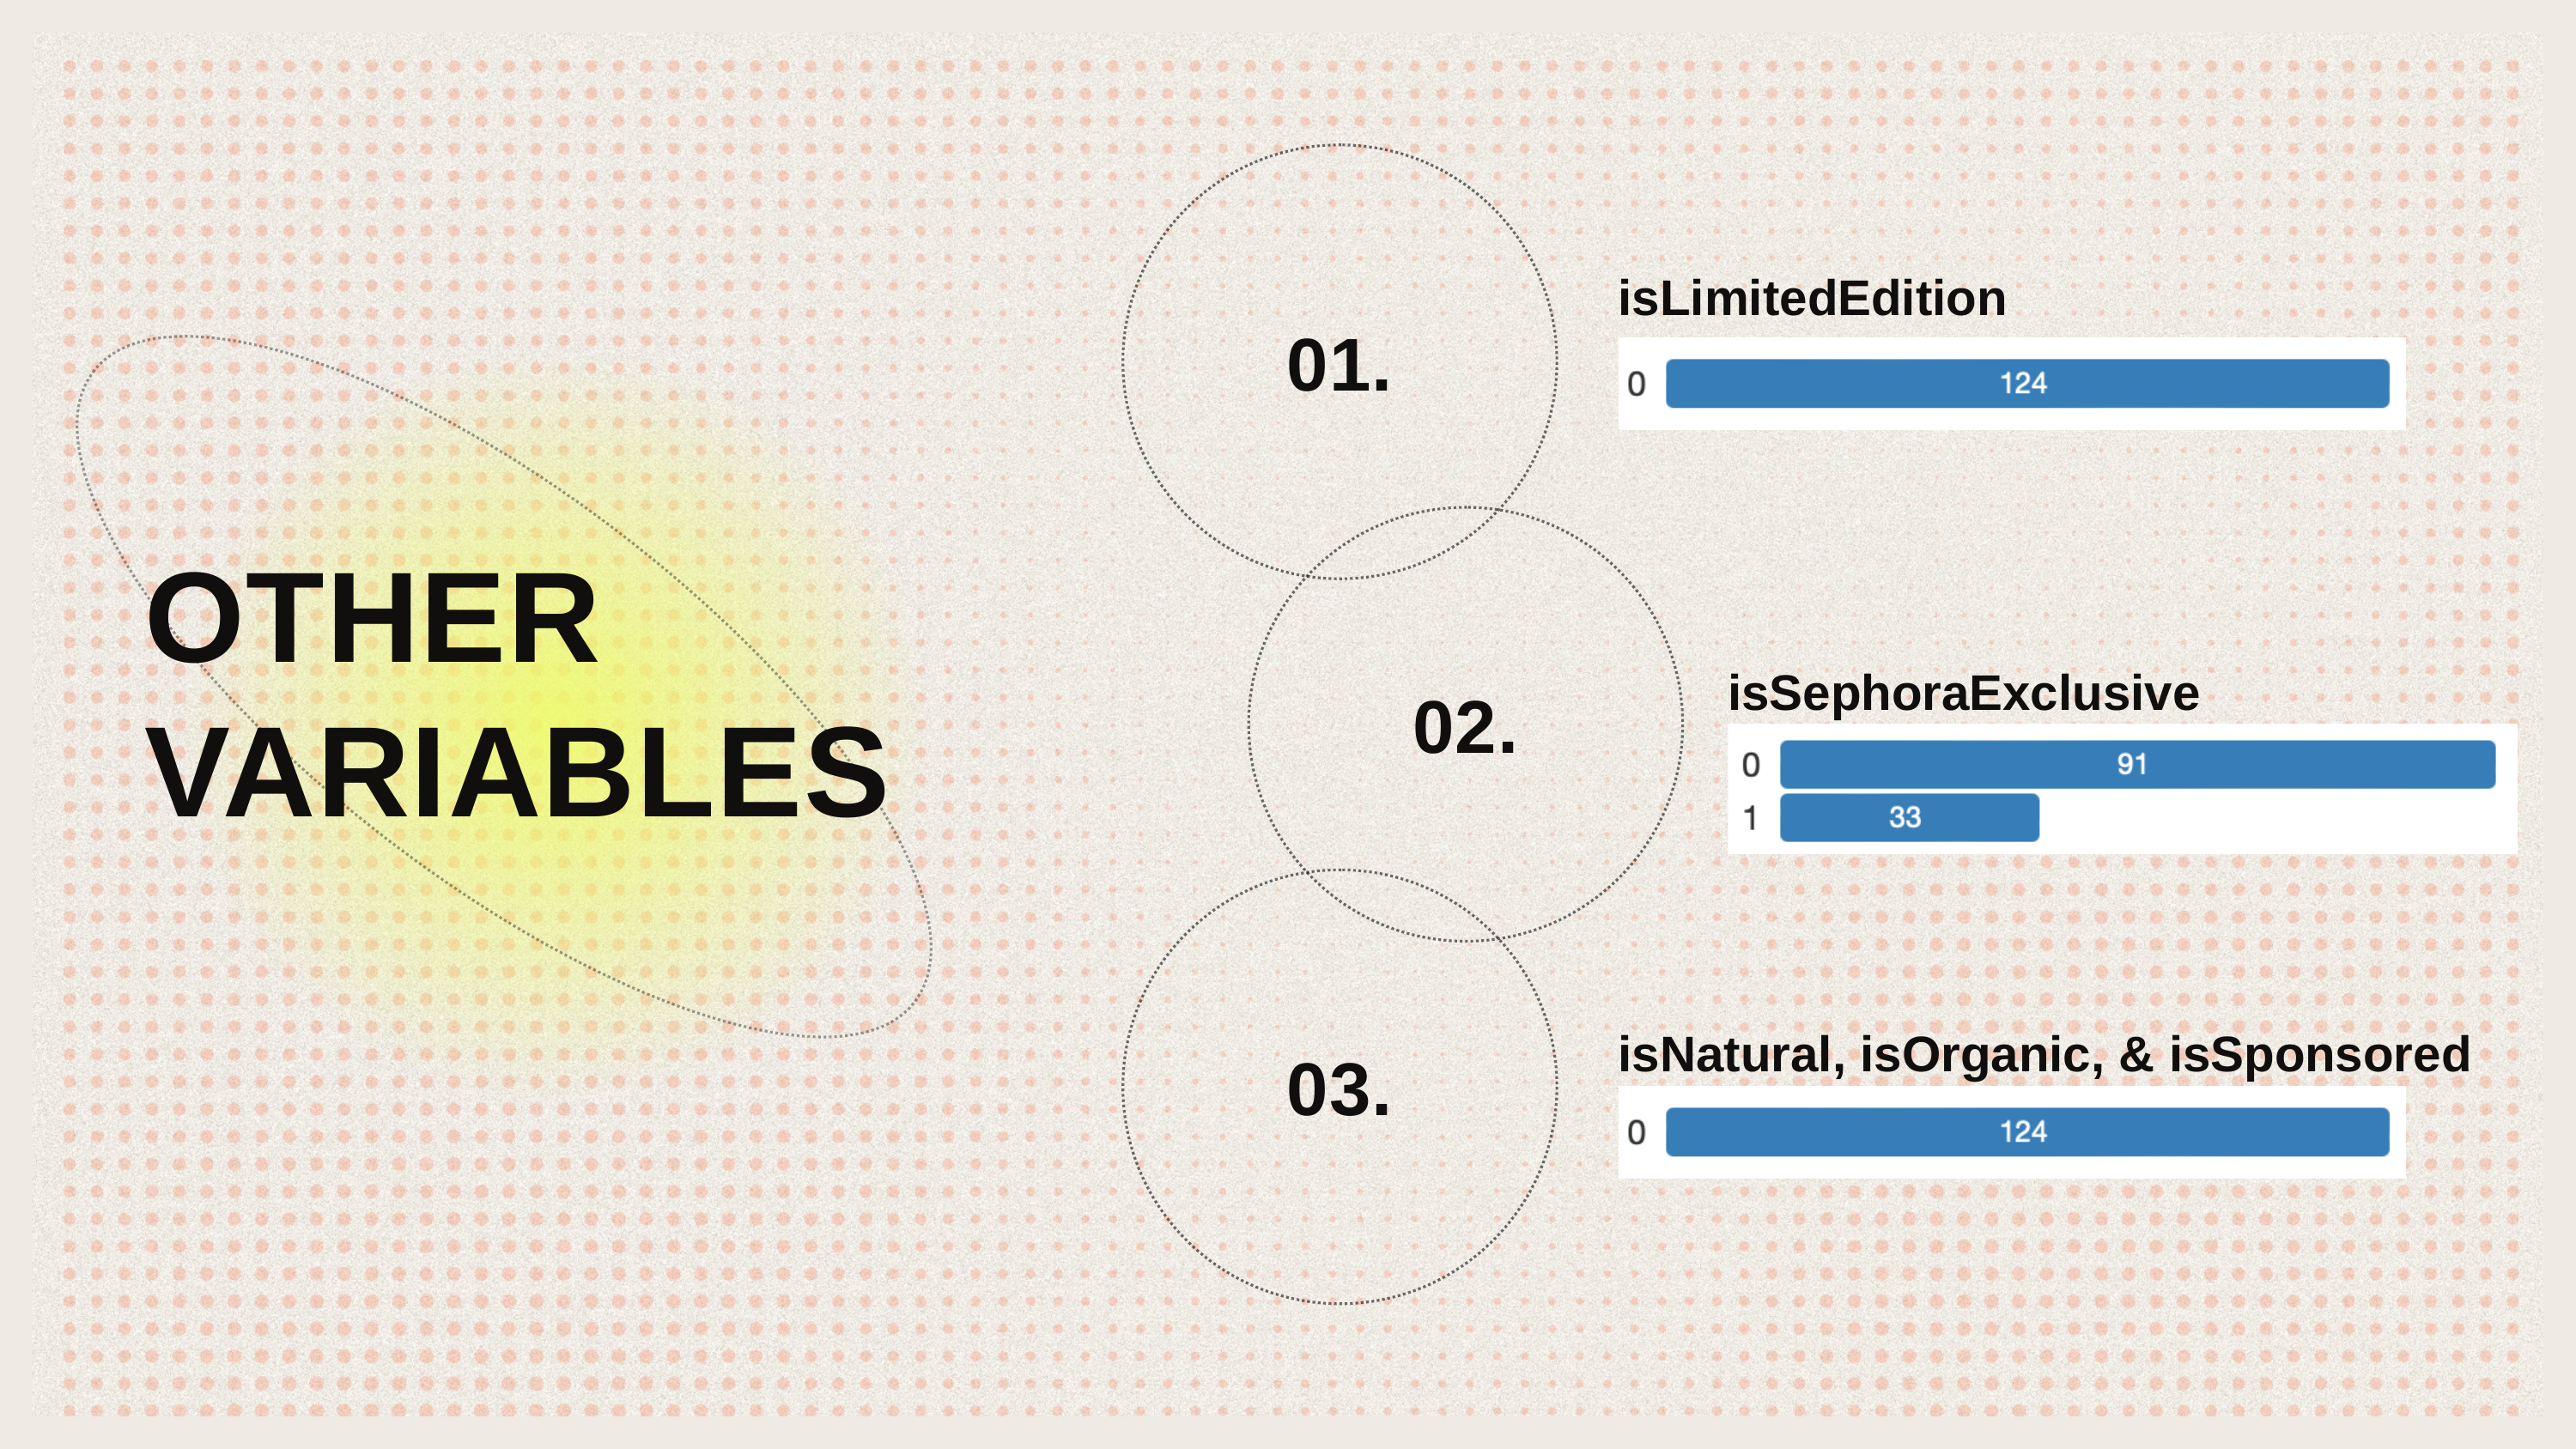

01.

isLimitedEdition

02.
OTHER VARIABLES
isSephoraExclusive

03.
isNatural, isOrganic, & isSponsored